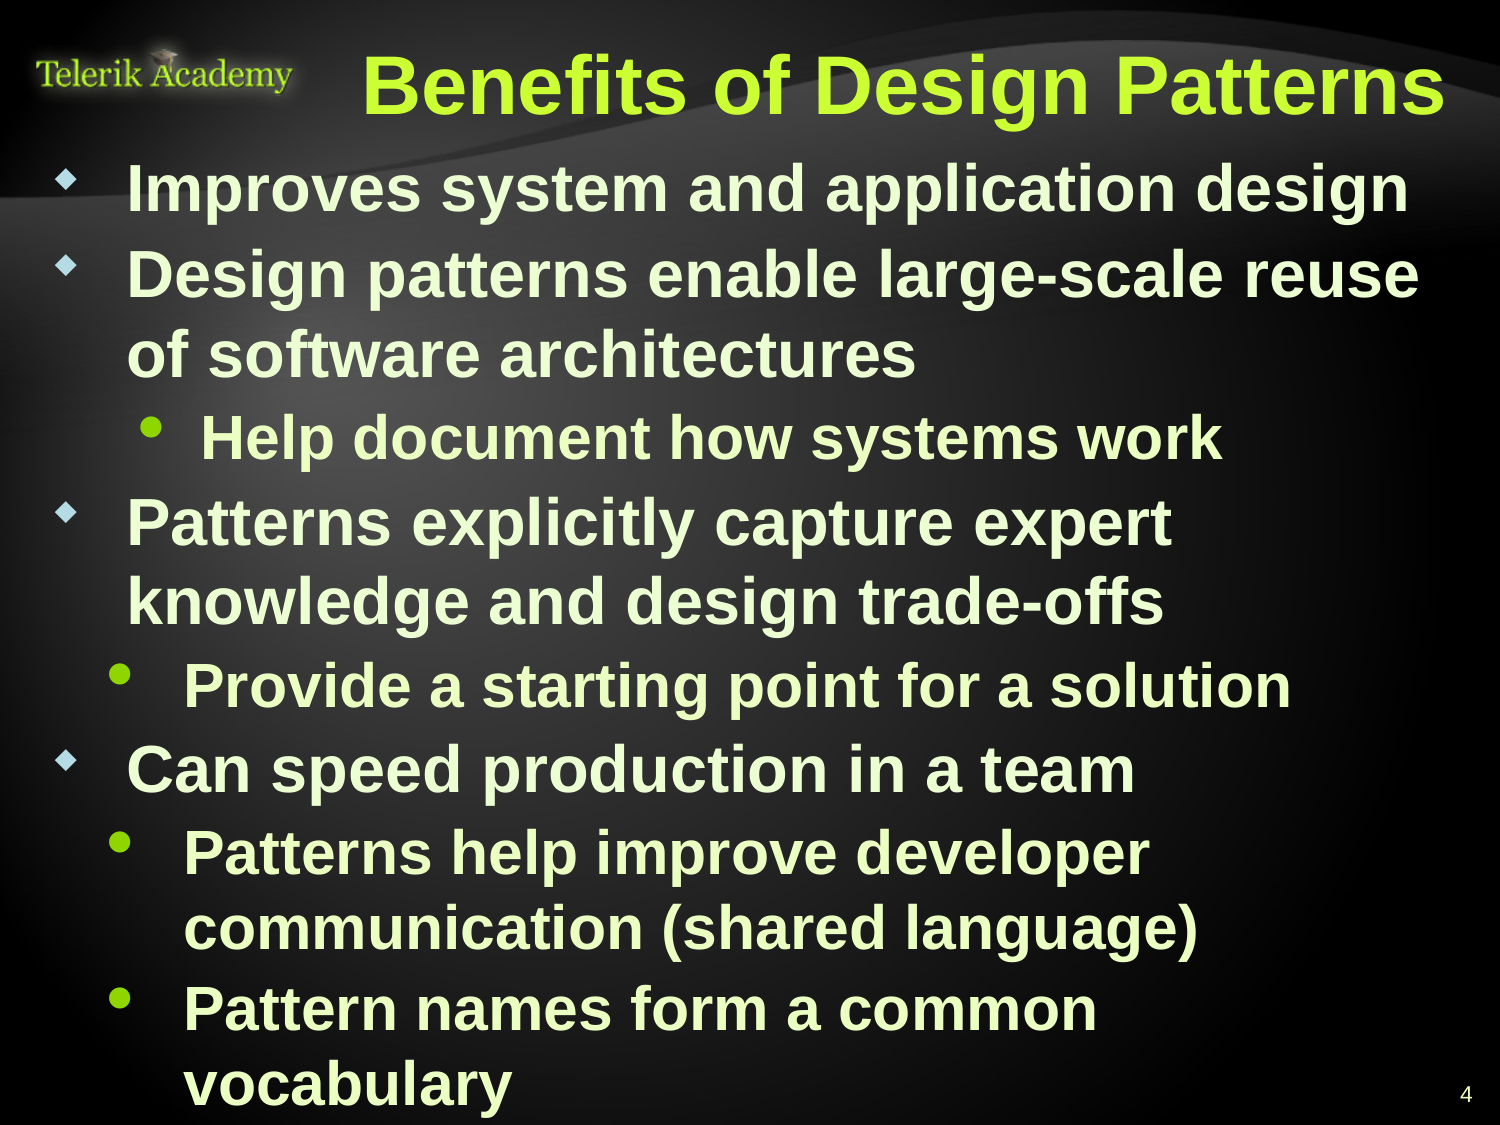

# Benefits of Design Patterns
Improves system and application design
Design patterns enable large-scale reuse of software architectures
Help document how systems work
Patterns explicitly capture expert knowledge and design trade-offs
Provide a starting point for a solution
Can speed production in a team
Patterns help improve developer communication (shared language)
Pattern names form a common vocabulary
4